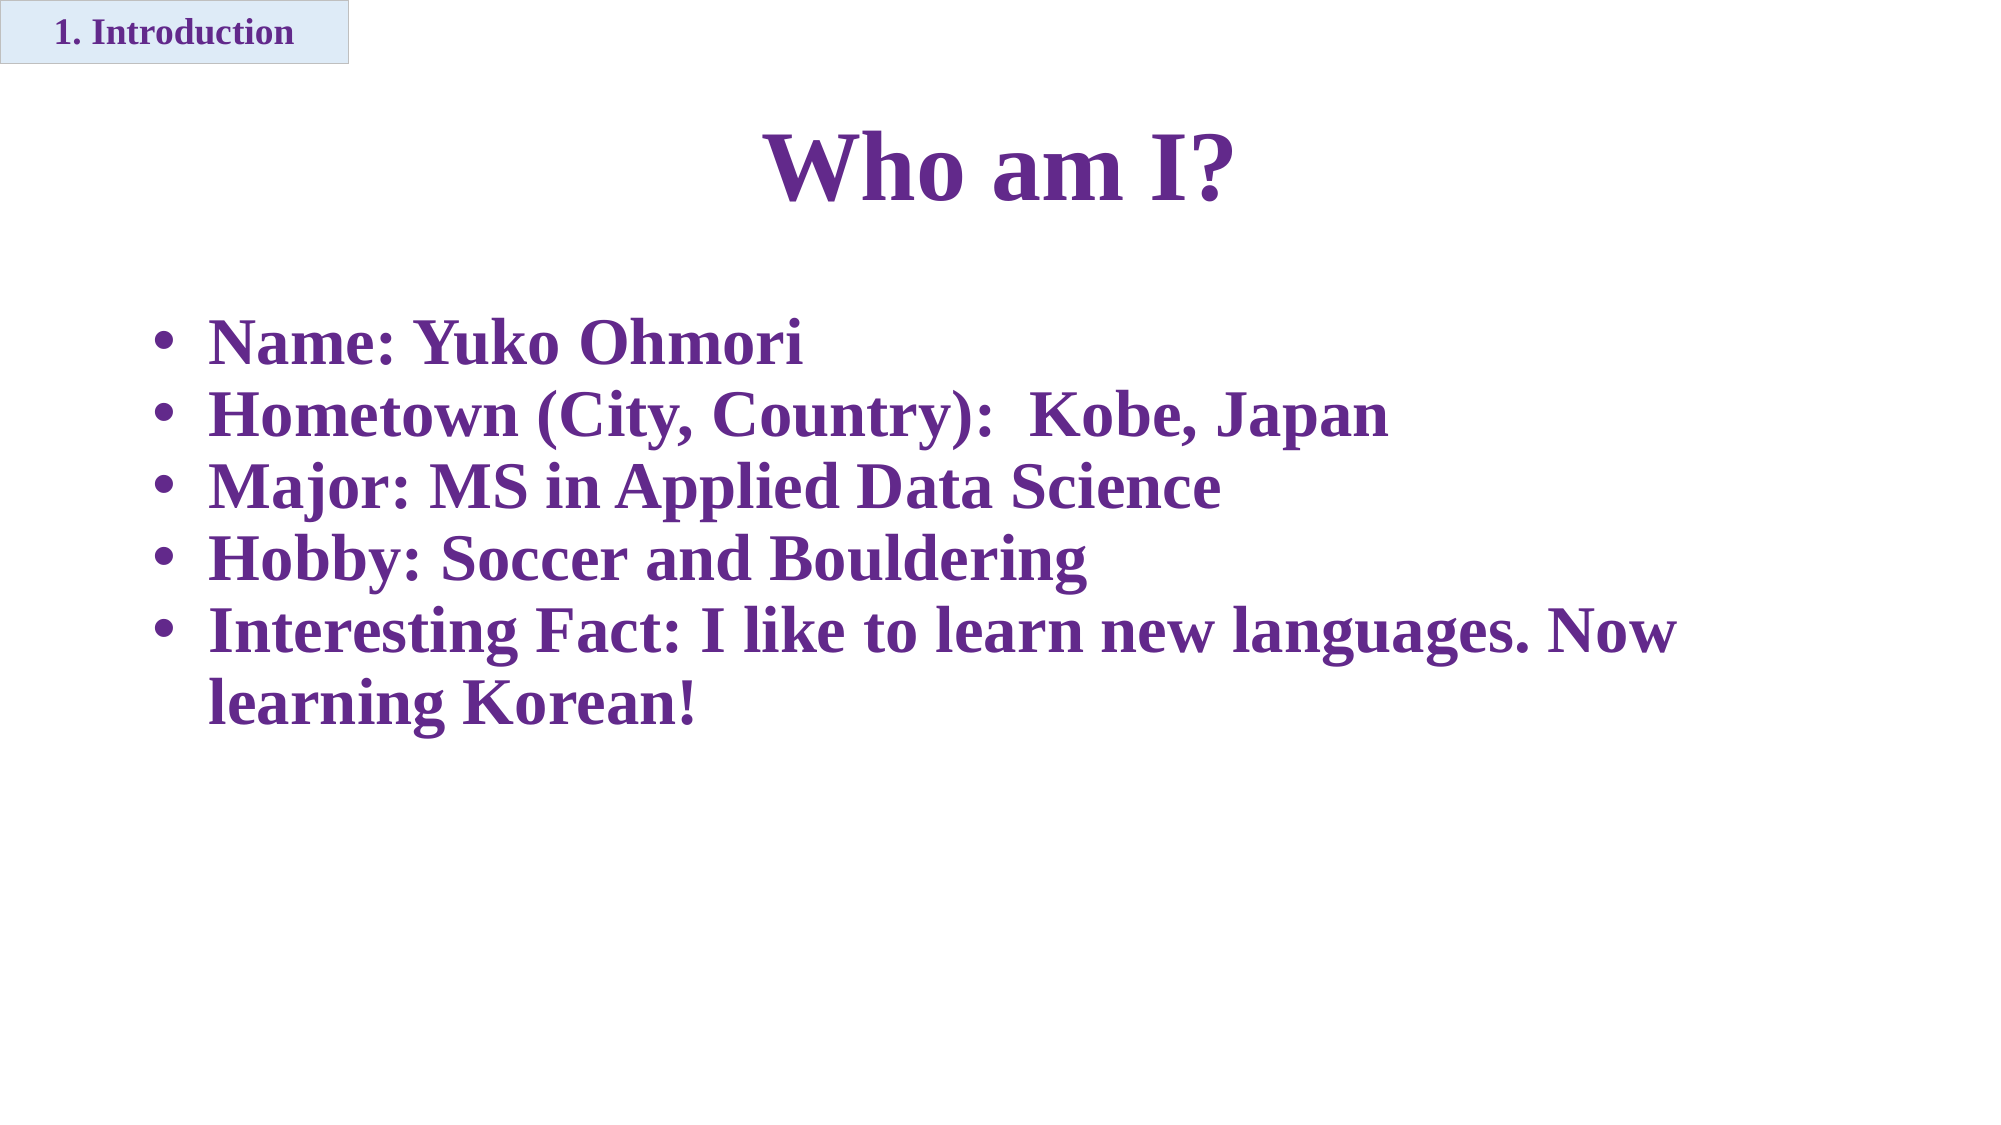

1. Introduction
# Who am I?
Name: Yuko Ohmori
Hometown (City, Country):  Kobe, Japan
Major: MS in Applied Data Science
Hobby: Soccer and Bouldering
Interesting Fact: I like to learn new languages. Now learning Korean!